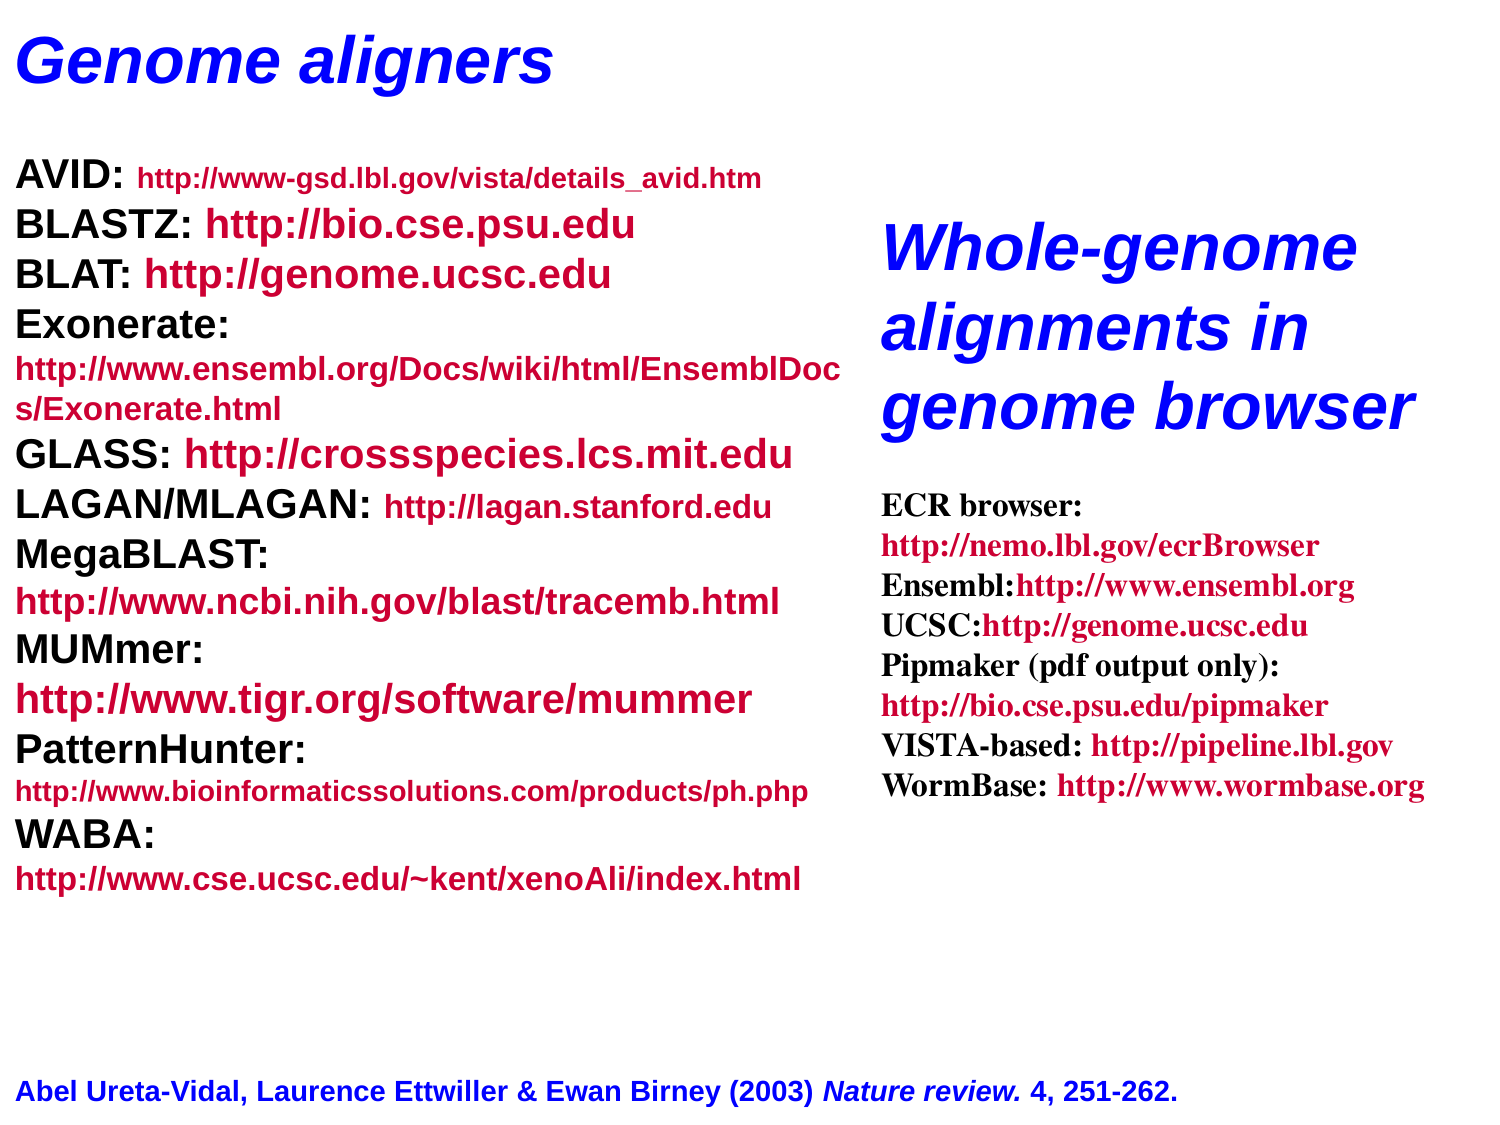

Genome aligners

AVID: http://www-gsd.lbl.gov/vista/details_avid.htm
BLASTZ: http://bio.cse.psu.edu
BLAT: http://genome.ucsc.edu
Exonerate: http://www.ensembl.org/Docs/wiki/html/EnsemblDocs/Exonerate.html
GLASS: http://crossspecies.lcs.mit.edu
LAGAN/MLAGAN: http://lagan.stanford.edu
MegaBLAST: http://www.ncbi.nih.gov/blast/tracemb.html
MUMmer: http://www.tigr.org/software/mummer
PatternHunter: http://www.bioinformaticssolutions.com/products/ph.php
WABA: http://www.cse.ucsc.edu/~kent/xenoAli/index.html
Whole-genome alignments in genome browser

ECR browser: http://nemo.lbl.gov/ecrBrowser
Ensembl:http://www.ensembl.org
UCSC:http://genome.ucsc.edu
Pipmaker (pdf output only):
http://bio.cse.psu.edu/pipmaker
VISTA-based: http://pipeline.lbl.gov
WormBase: http://www.wormbase.org
Abel Ureta-Vidal, Laurence Ettwiller & Ewan Birney (2003) Nature review. 4, 251-262.